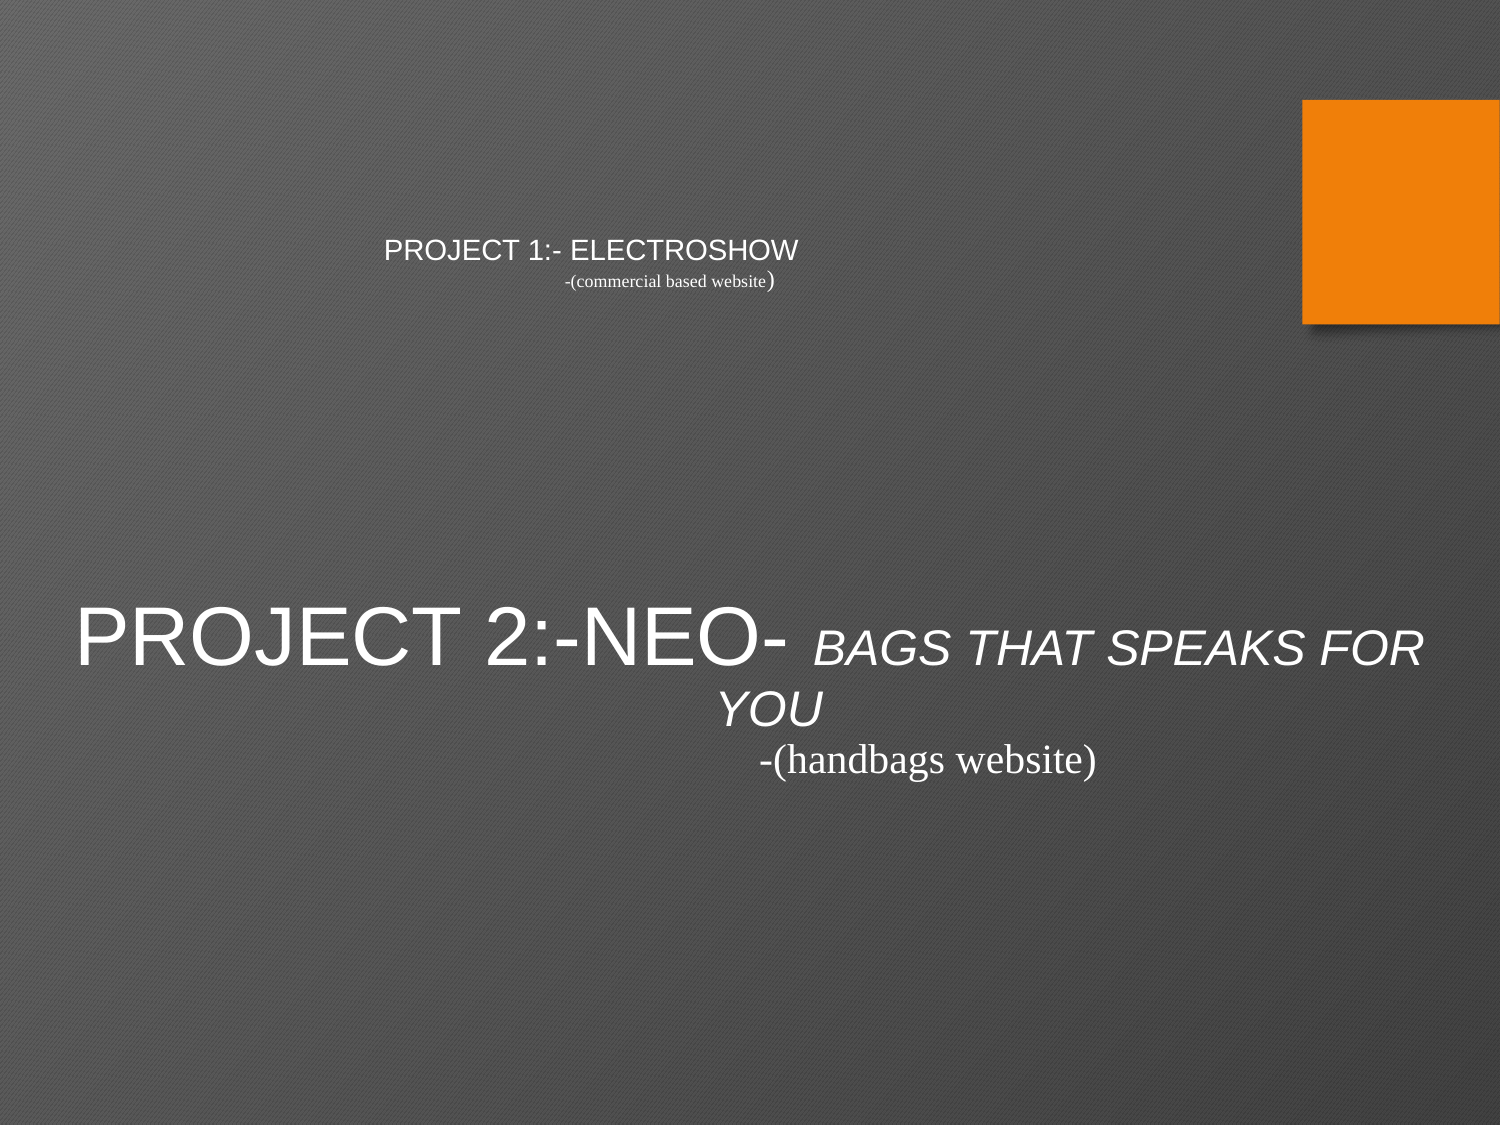

PROJECT 1:- ELECTROSHOW
                                 -(commercial based website)

PROJECT 2:-NEO- BAGS THAT SPEAKS FOR YOU
                             -(handbags website)